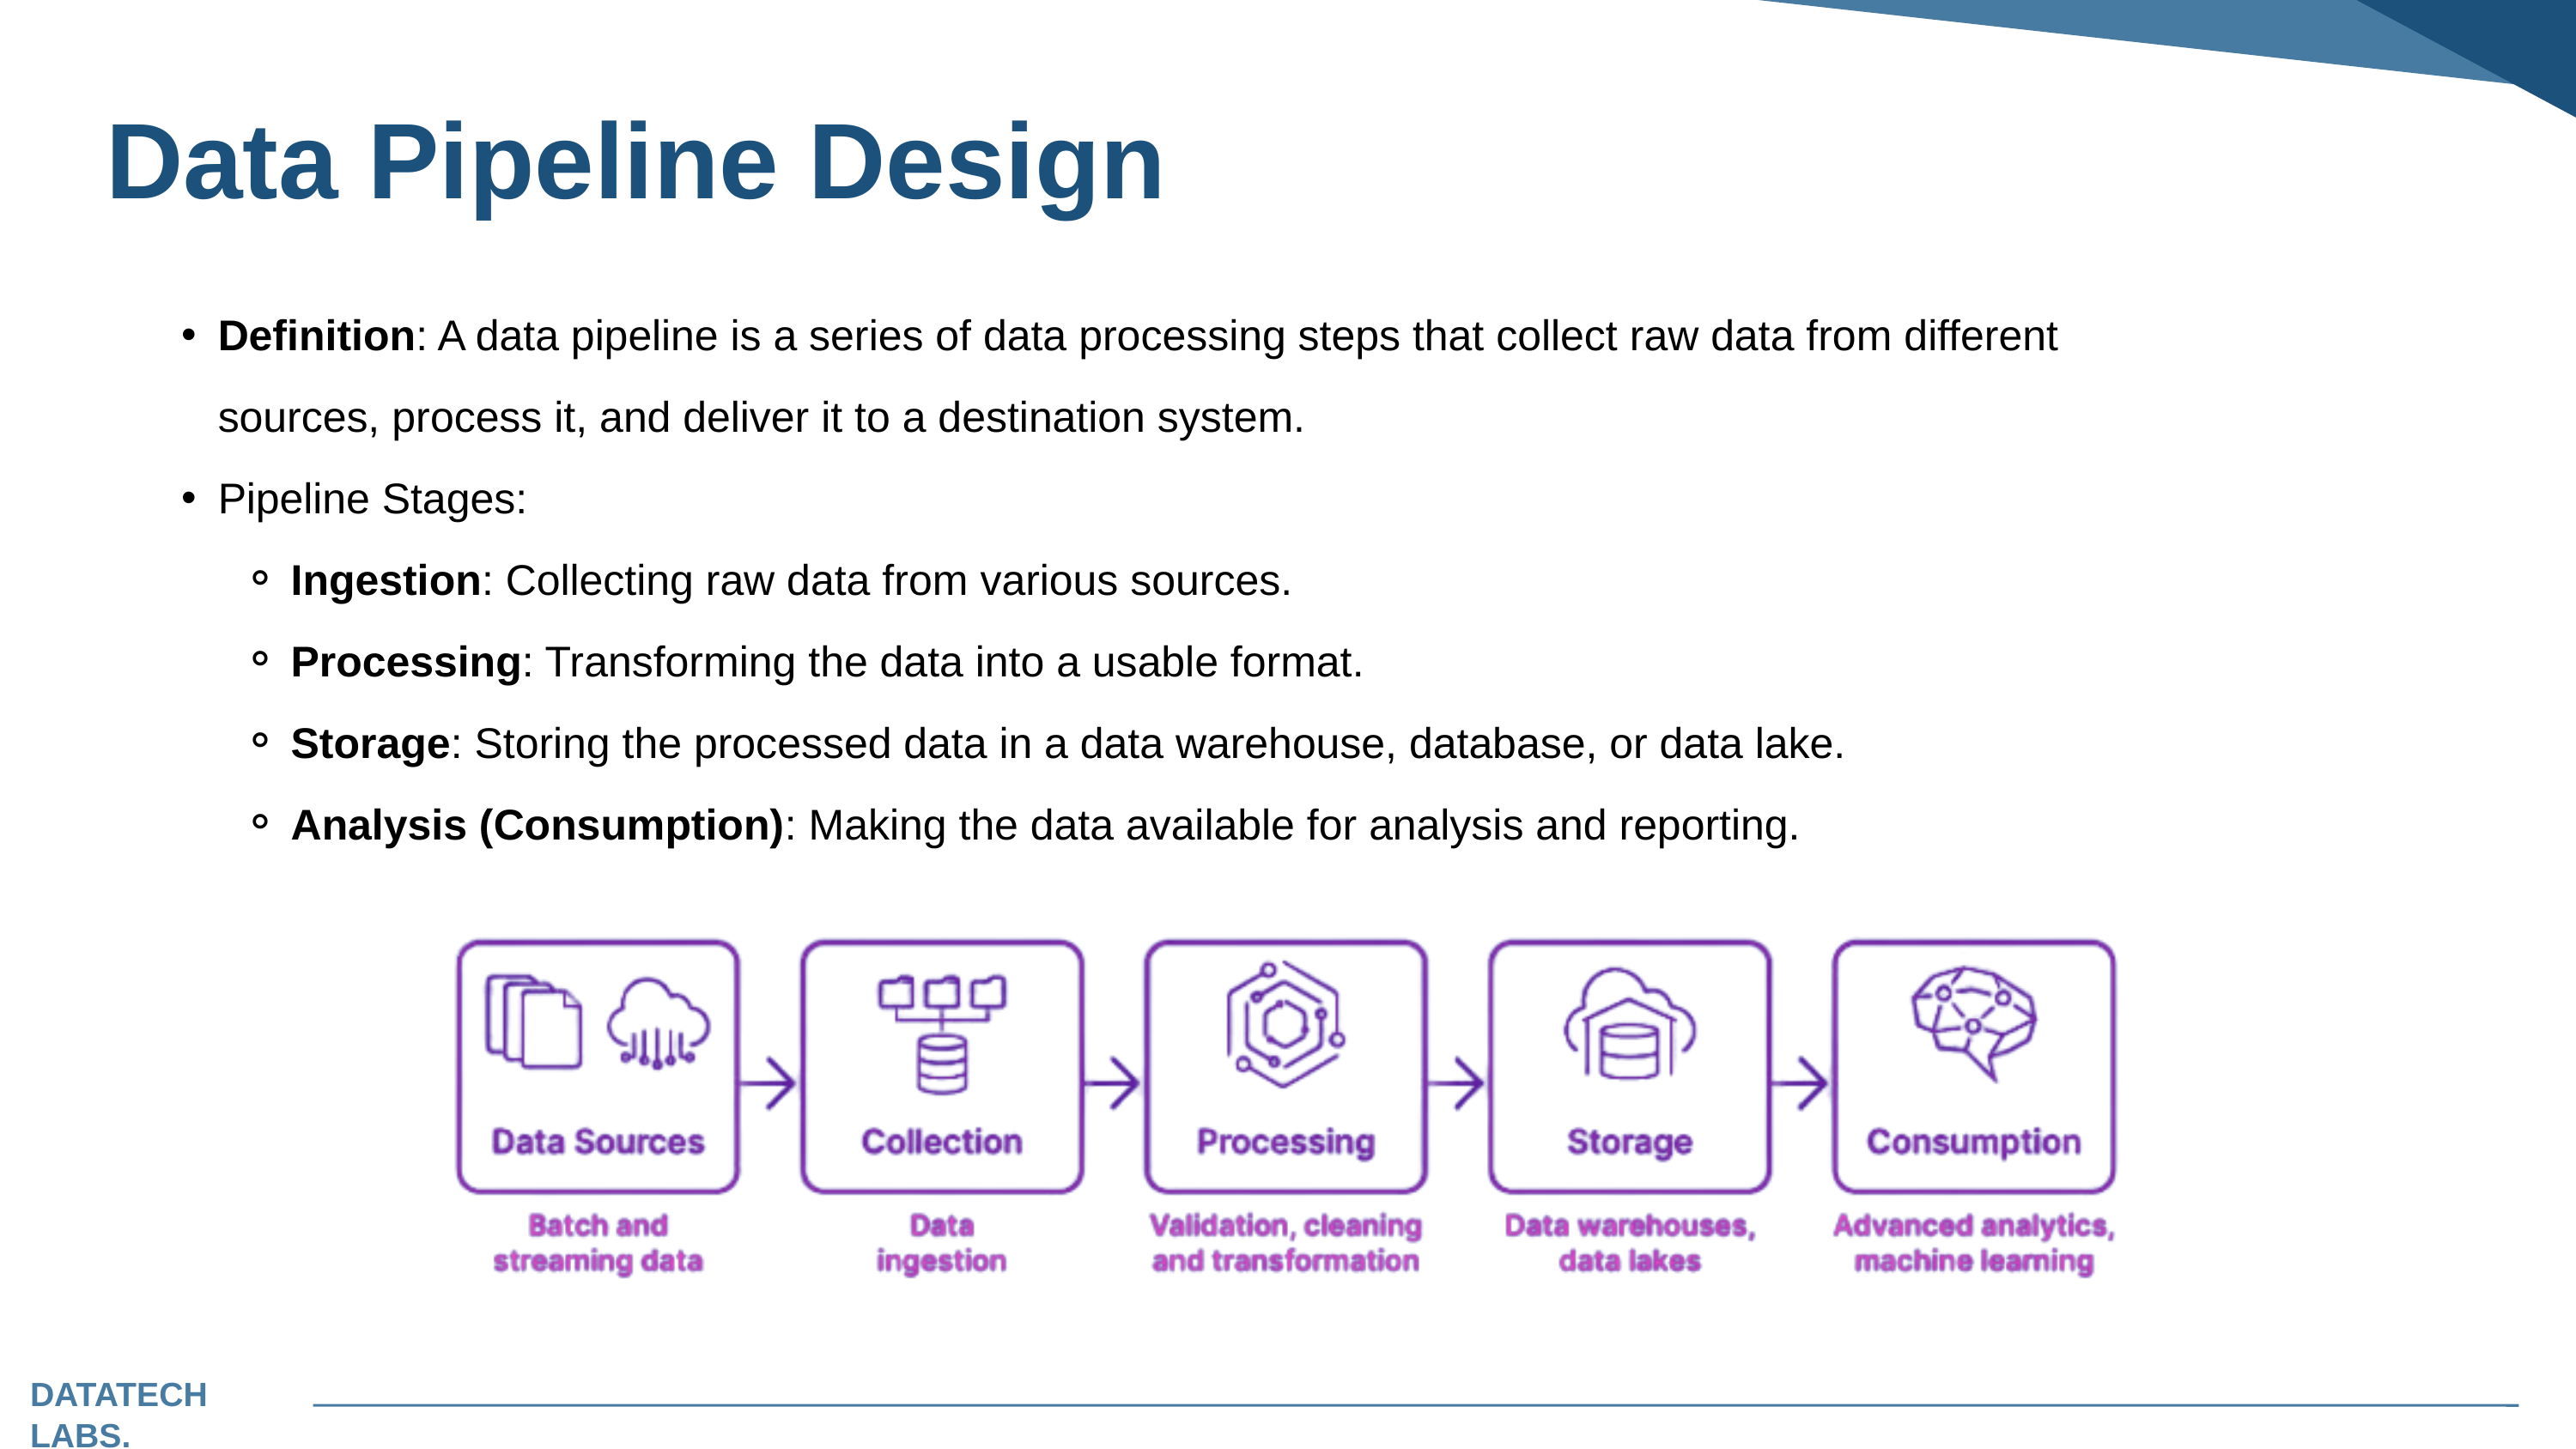

Data Pipeline Design
Definition: A data pipeline is a series of data processing steps that collect raw data from different sources, process it, and deliver it to a destination system.
Pipeline Stages:
Ingestion: Collecting raw data from various sources.
Processing: Transforming the data into a usable format.
Storage: Storing the processed data in a data warehouse, database, or data lake.
Analysis (Consumption): Making the data available for analysis and reporting.

DATATECH LABS.